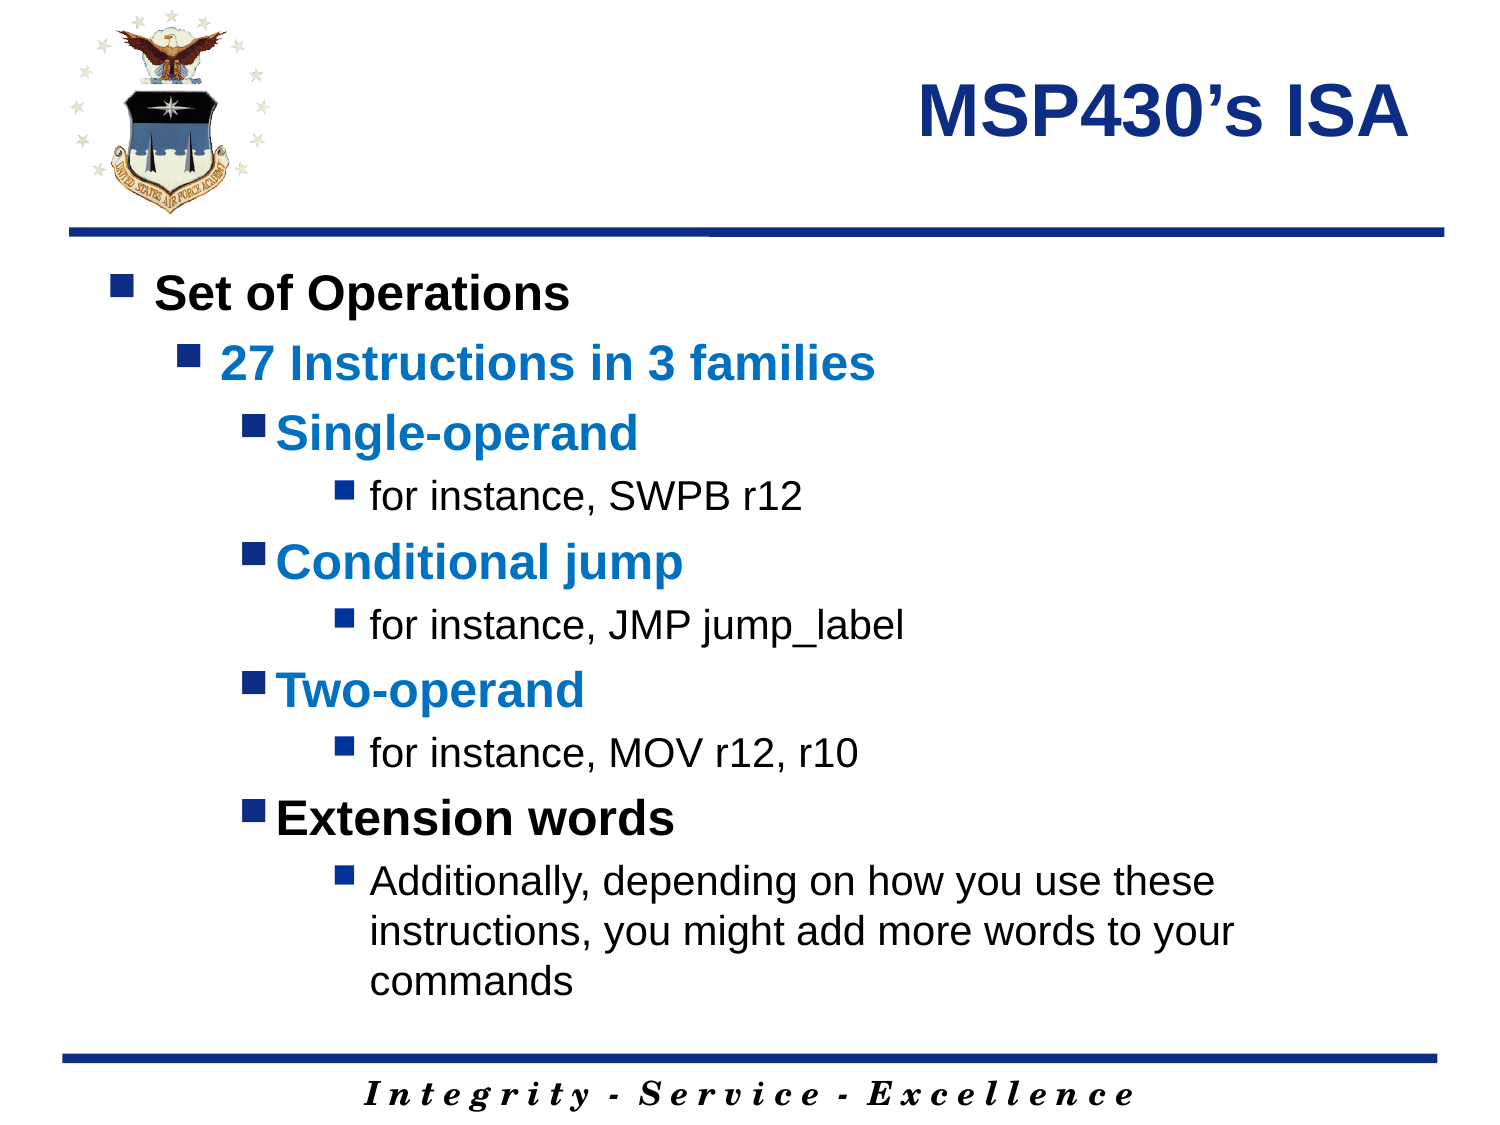

# MSP430’s ISA
Set of Operations
27 Instructions in 3 families
Single-operand
for instance, SWPB r12
Conditional jump
for instance, JMP jump_label
Two-operand
for instance, MOV r12, r10
Extension words
Additionally, depending on how you use these instructions, you might add more words to your commands